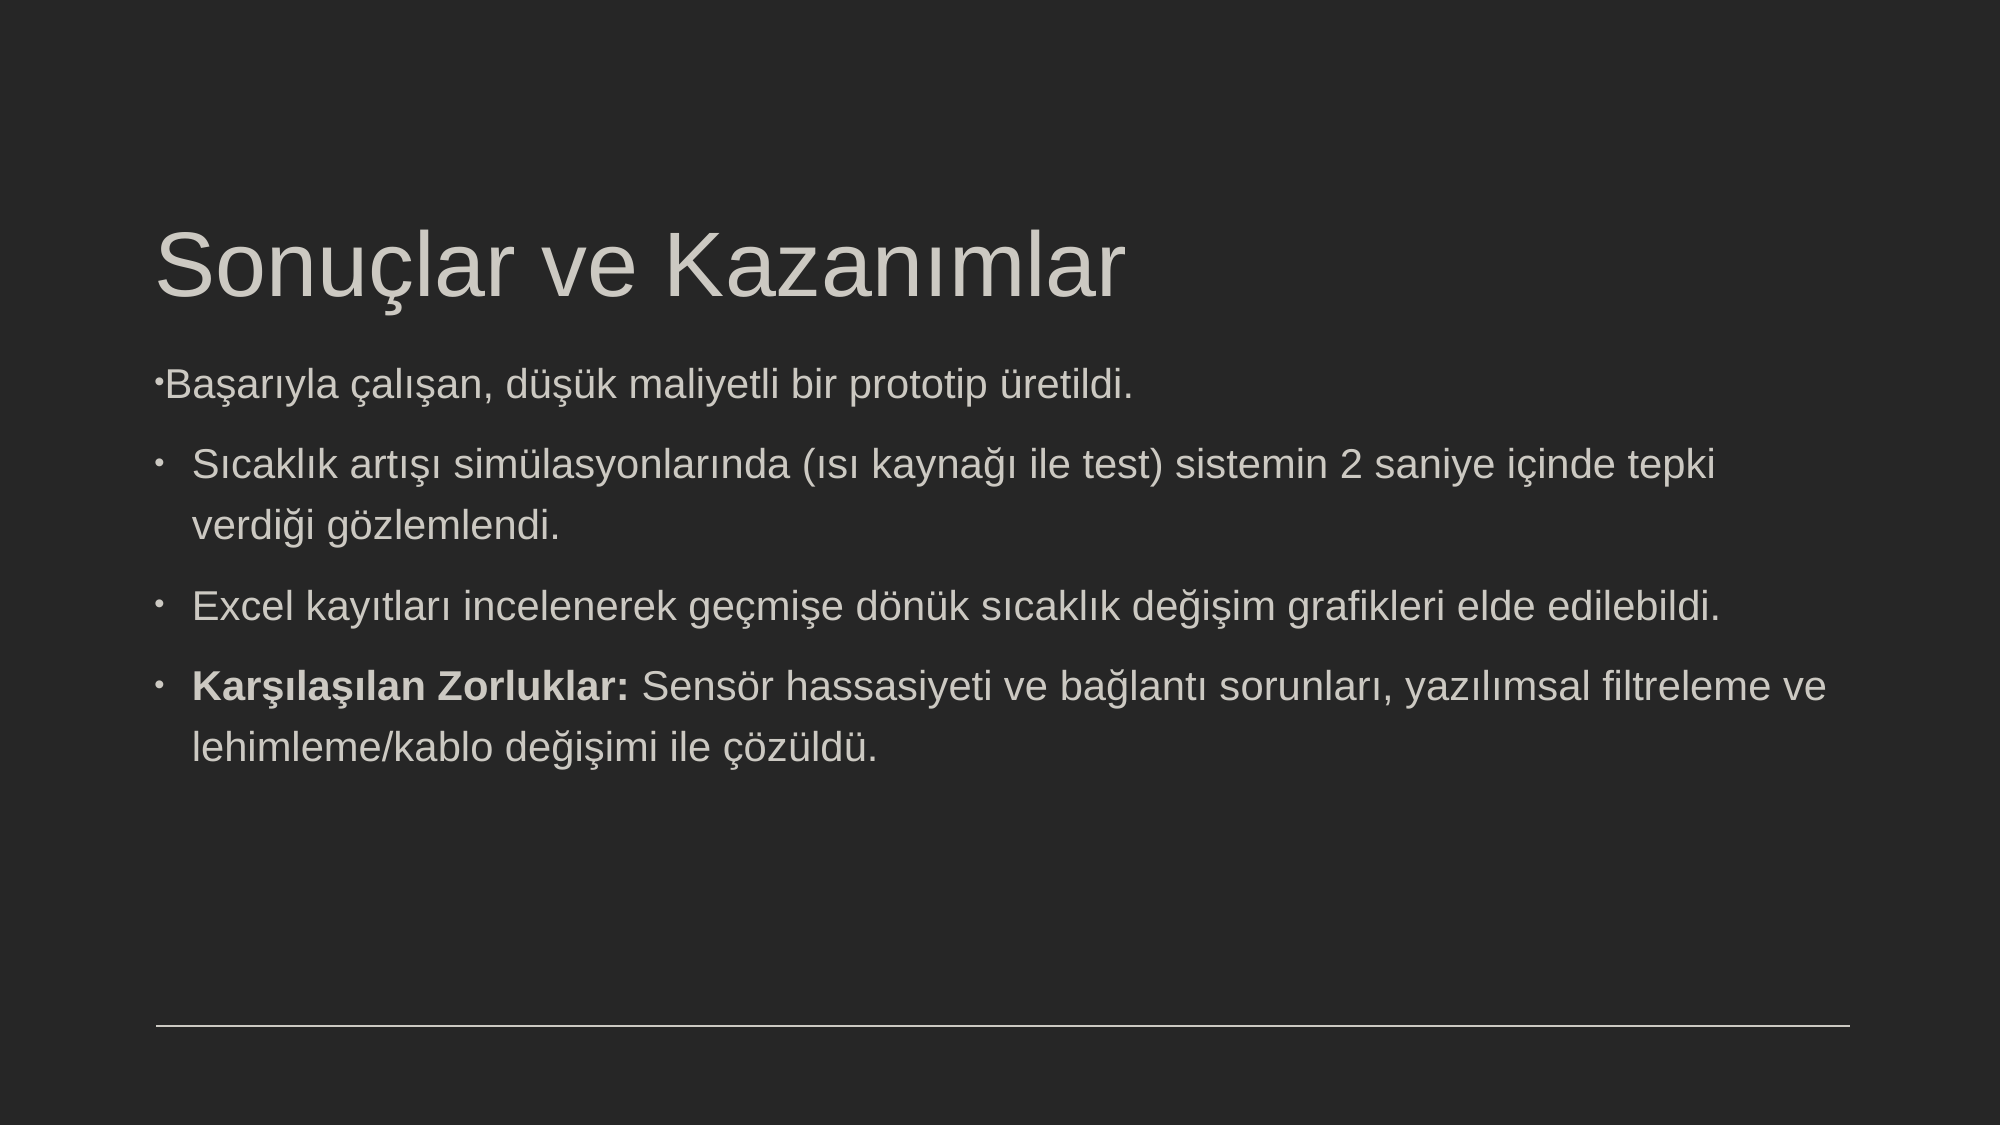

# Sonuçlar ve Kazanımlar
Başarıyla çalışan, düşük maliyetli bir prototip üretildi.
Sıcaklık artışı simülasyonlarında (ısı kaynağı ile test) sistemin 2 saniye içinde tepki verdiği gözlemlendi.
Excel kayıtları incelenerek geçmişe dönük sıcaklık değişim grafikleri elde edilebildi.
Karşılaşılan Zorluklar: Sensör hassasiyeti ve bağlantı sorunları, yazılımsal filtreleme ve lehimleme/kablo değişimi ile çözüldü.